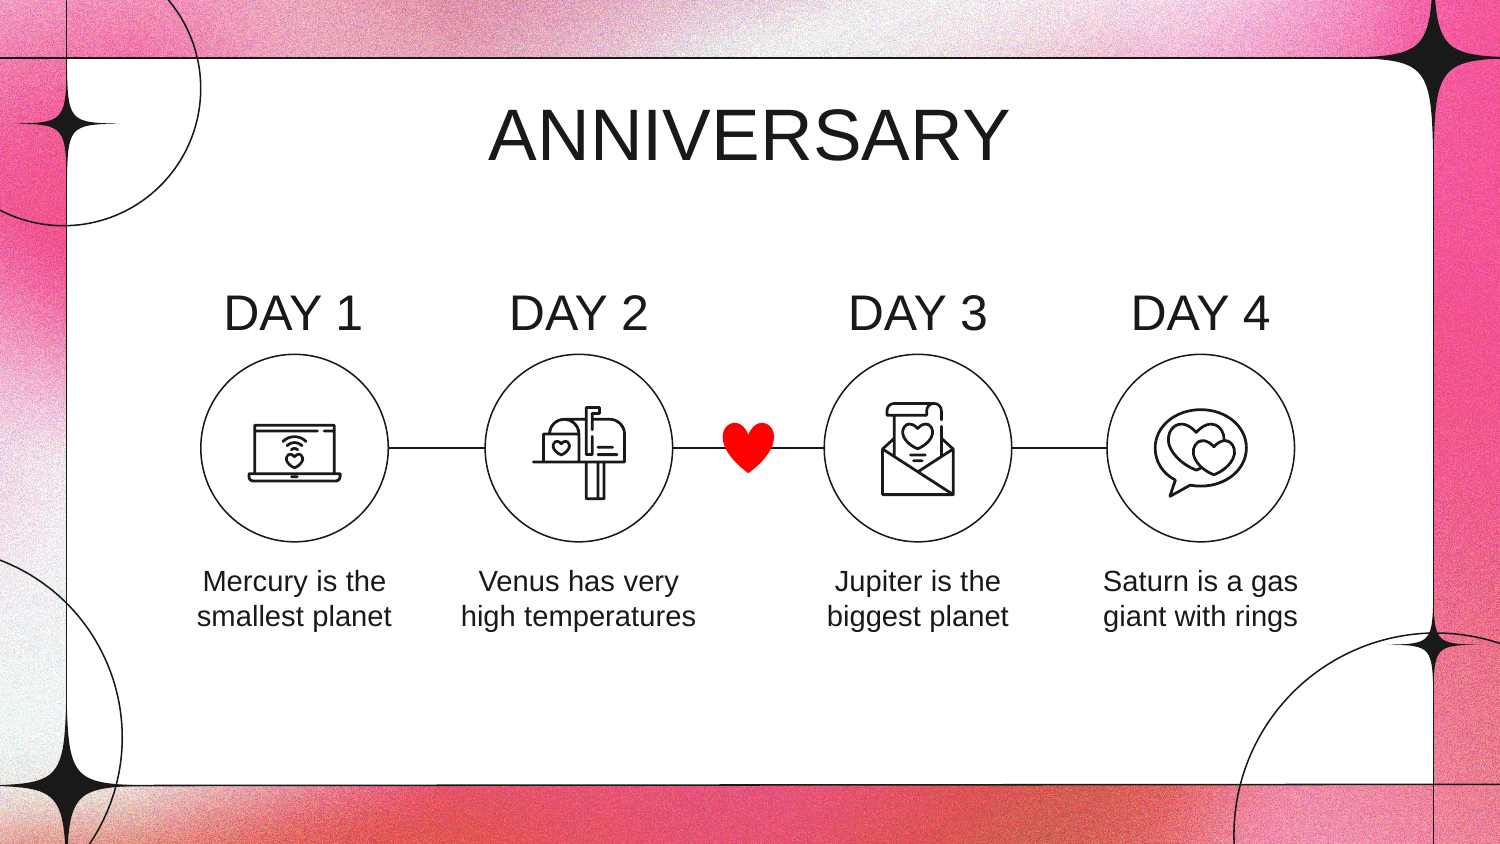

ANNIVERSARY
DAY 1
DAY 2
DAY 3
DAY 4

Mercury is the smallest planet
Venus has very high temperatures
Jupiter is the biggest planet
Saturn is a gas giant with rings